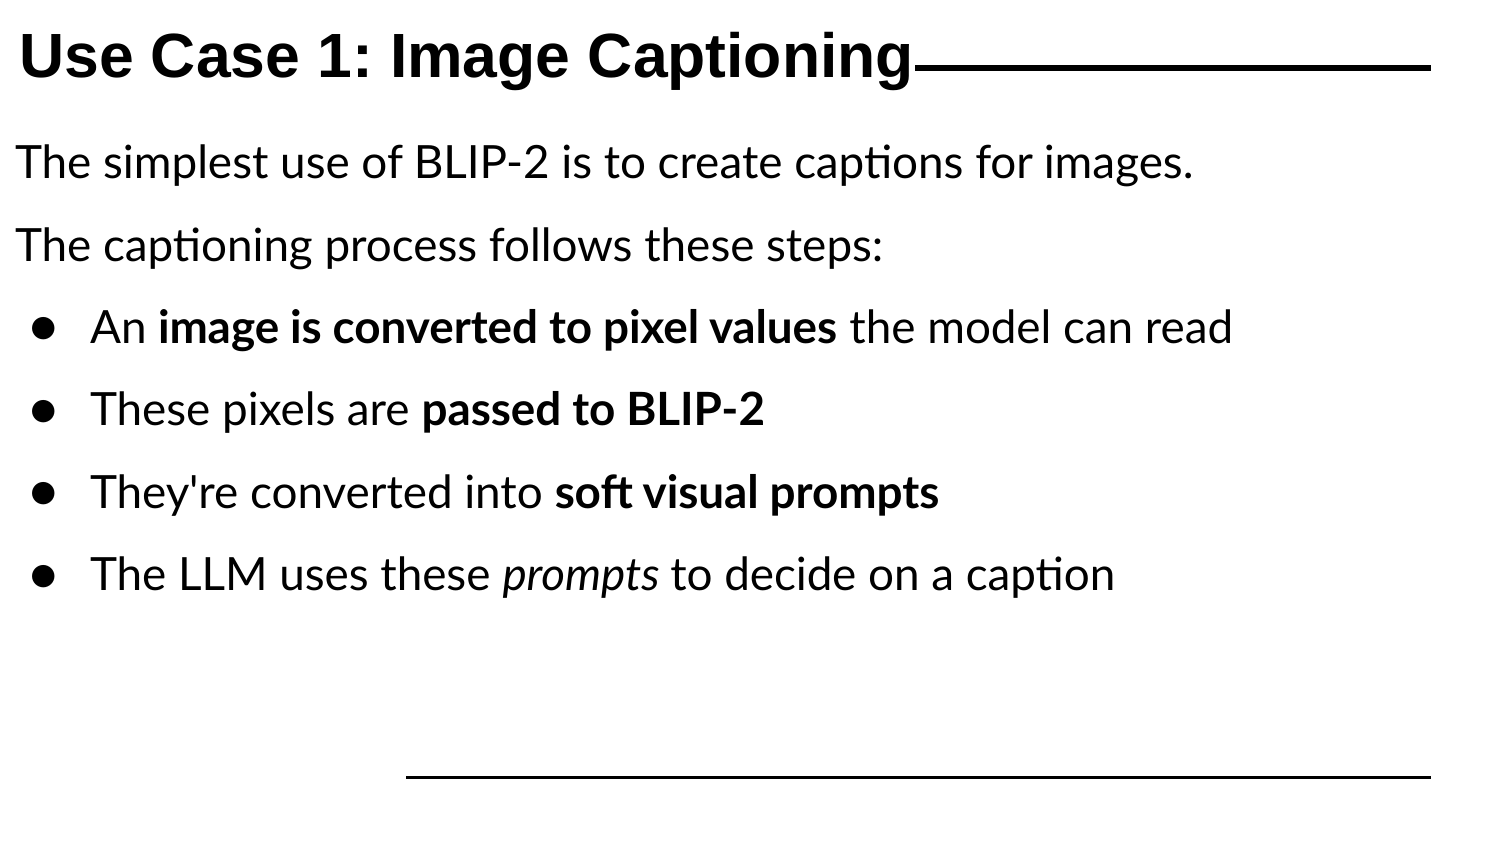

# Use Case 1: Image Captioning
The simplest use of BLIP-2 is to create captions for images.
The captioning process follows these steps:
An image is converted to pixel values the model can read
These pixels are passed to BLIP-2
They're converted into soft visual prompts
The LLM uses these prompts to decide on a caption